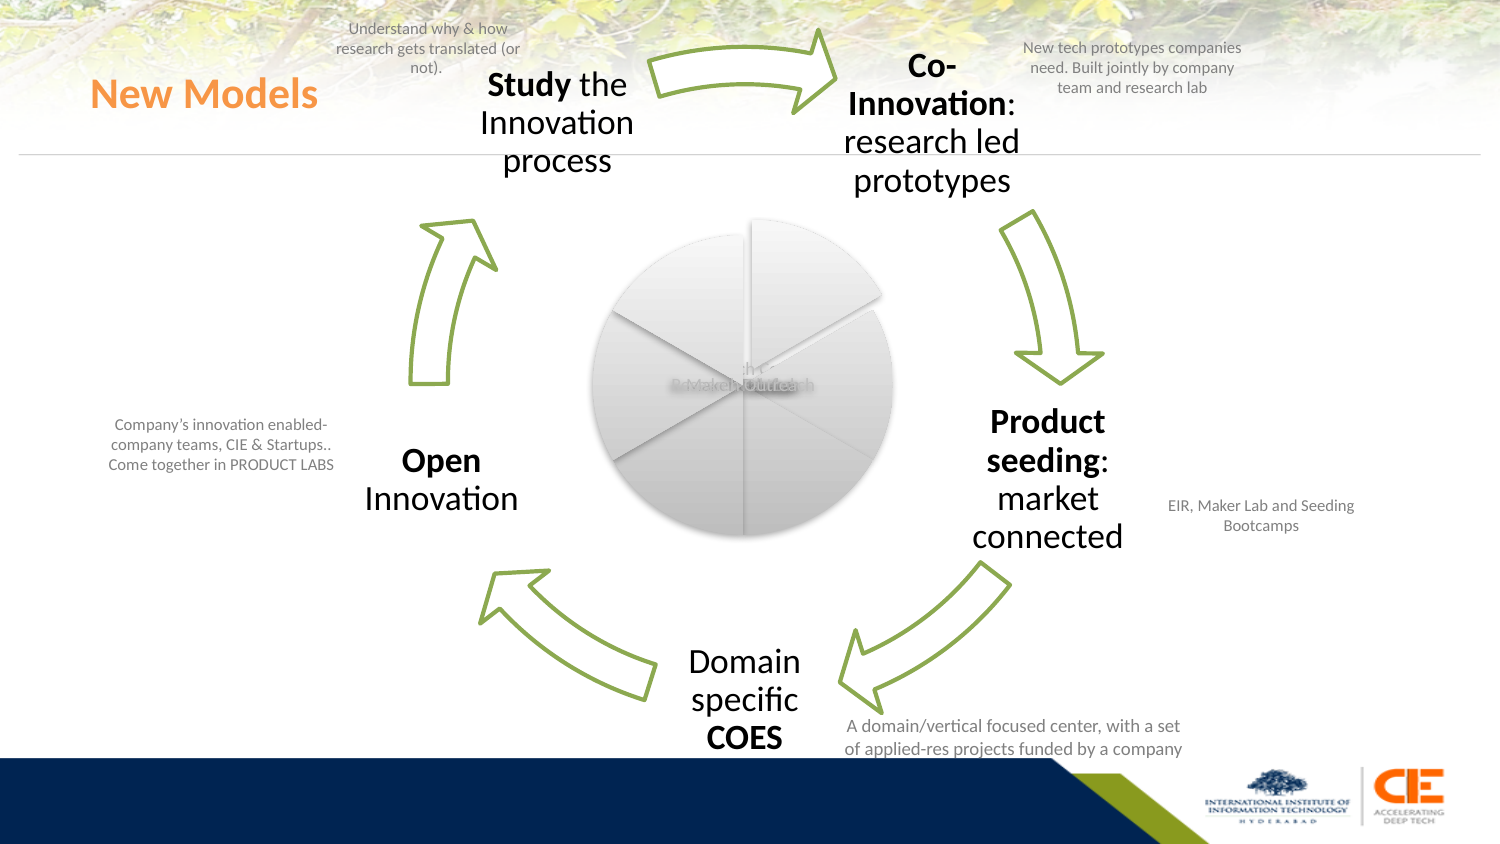

Understand why & how research gets translated (or not).
Co-Innovation: research led prototypes
Product seeding: market connected
Domain specific COES
Open Innovation
Study the Innovation process
New tech prototypes companies need. Built jointly by company team and research lab
Company’s innovation enabled- company teams, CIE & Startups.. Come together in PRODUCT LABS
EIR, Maker Lab and Seeding Bootcamps
A domain/vertical focused center, with a set of applied-res projects funded by a company
# New Models
Research Centers
Product Labs
Tech Transfer
CIE/ Incubator
Maker/Fab Lab
Research Outreach